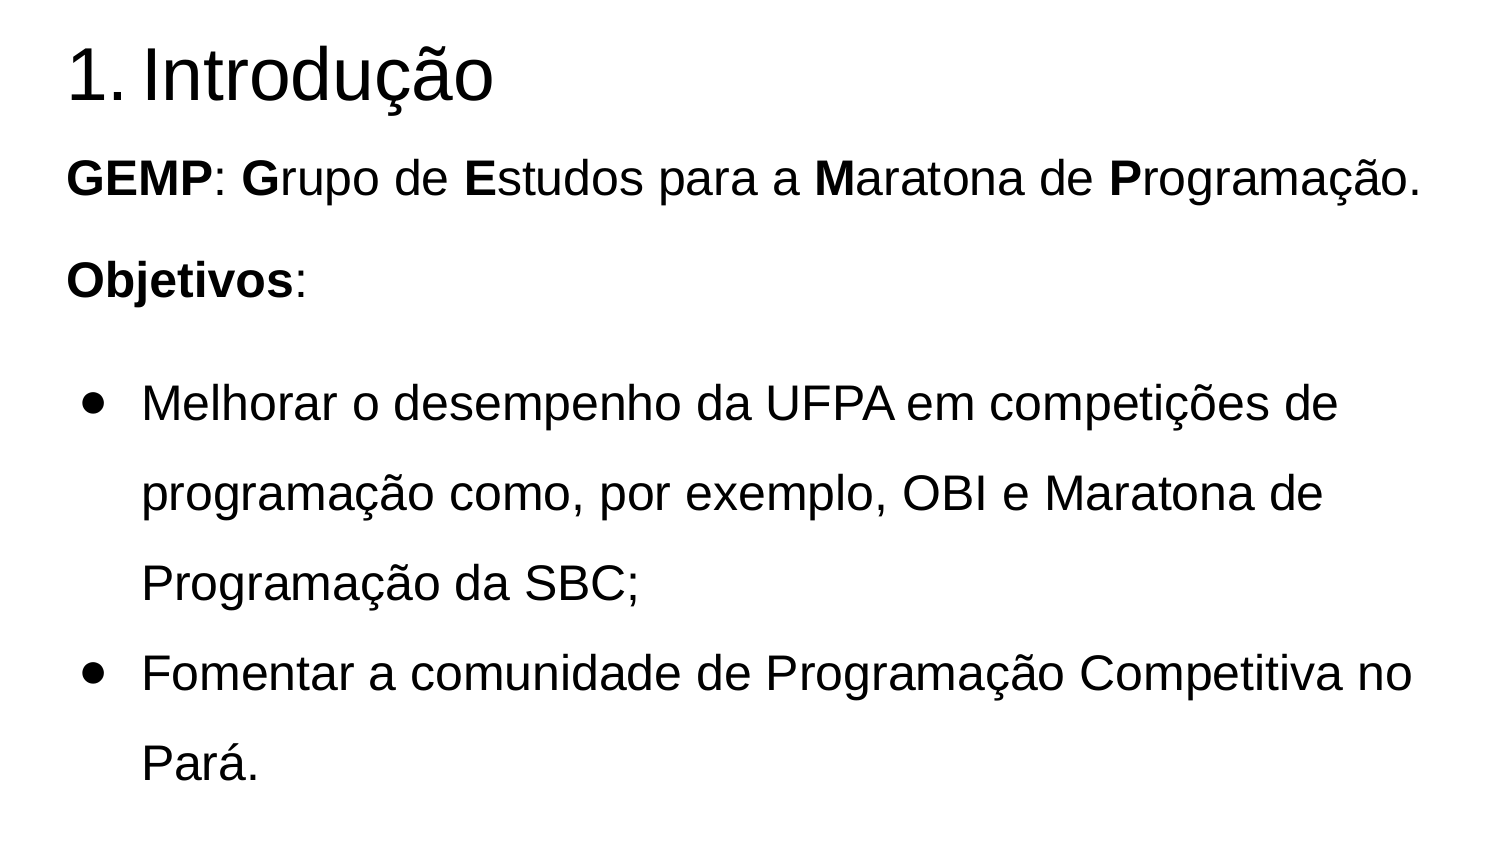

# Introdução
GEMP: Grupo de Estudos para a Maratona de Programação.
Objetivos:
Melhorar o desempenho da UFPA em competições de programação como, por exemplo, OBI e Maratona de Programação da SBC;
Fomentar a comunidade de Programação Competitiva no Pará.